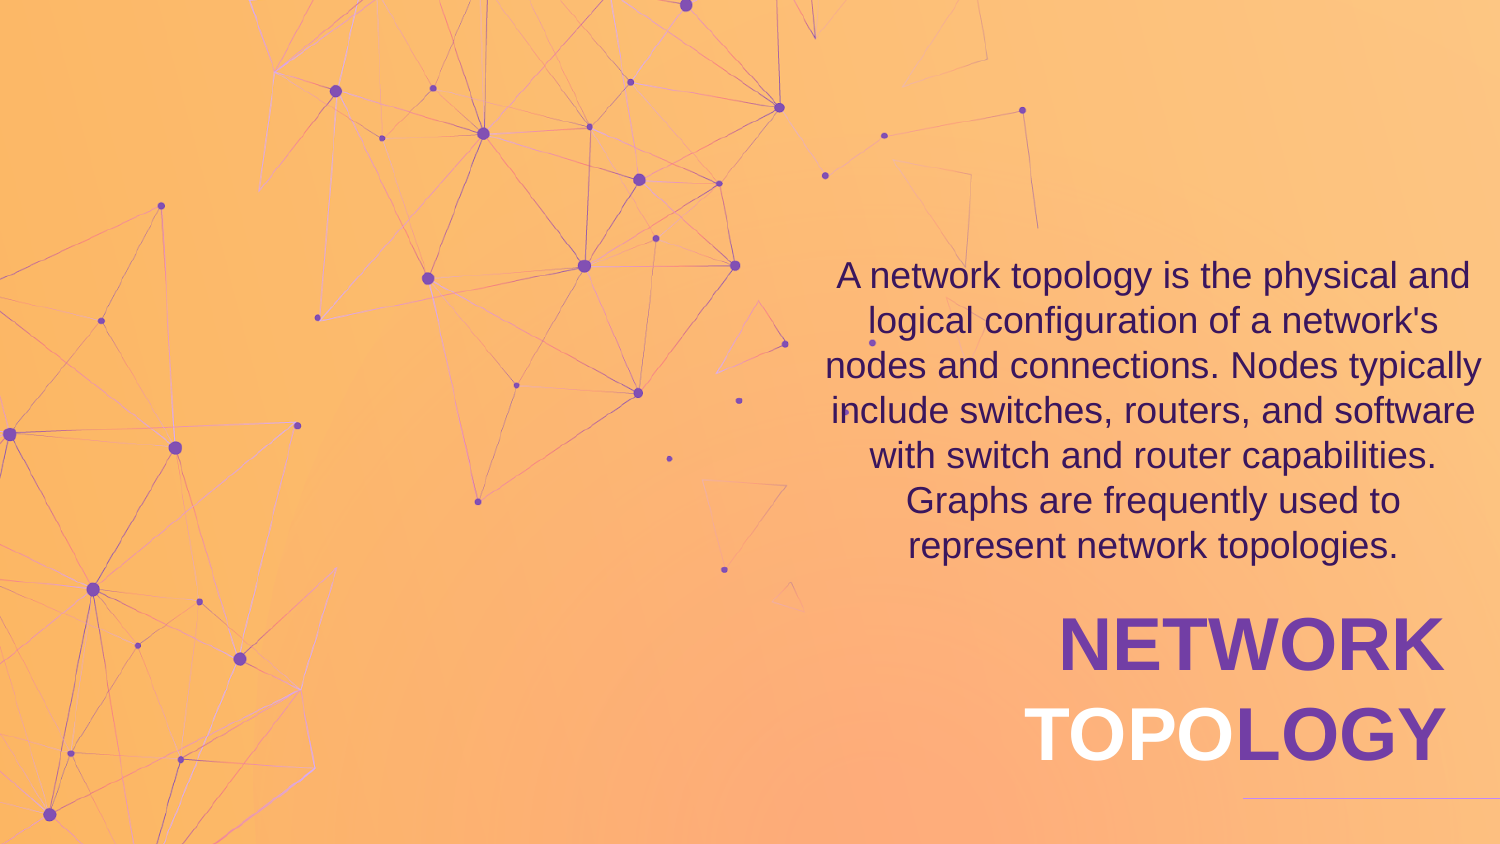

A network topology is the physical and logical configuration of a network's nodes and connections. Nodes typically include switches, routers, and software with switch and router capabilities. Graphs are frequently used to represent network topologies.
# NETWORK TOPOLOGY